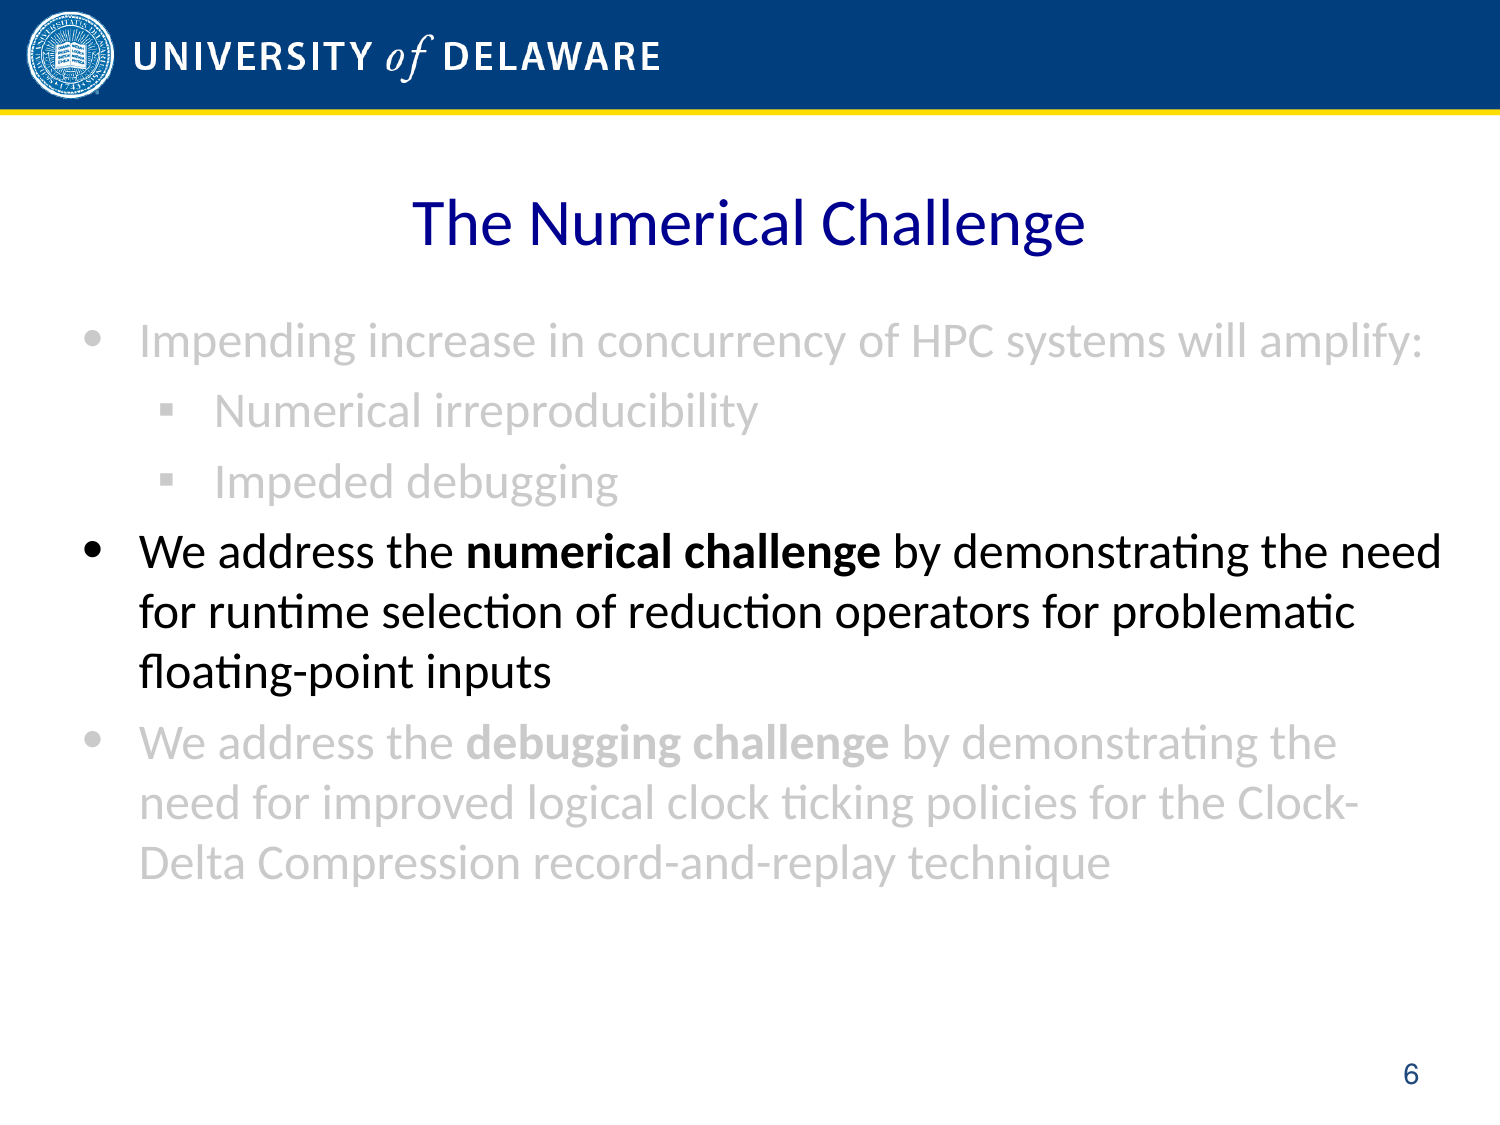

# The Numerical Challenge
Impending increase in concurrency of HPC systems will amplify:
Numerical irreproducibility
Impeded debugging
We address the numerical challenge by demonstrating the need for runtime selection of reduction operators for problematic floating-point inputs
We address the debugging challenge by demonstrating the need for improved logical clock ticking policies for the Clock-Delta Compression record-and-replay technique
6